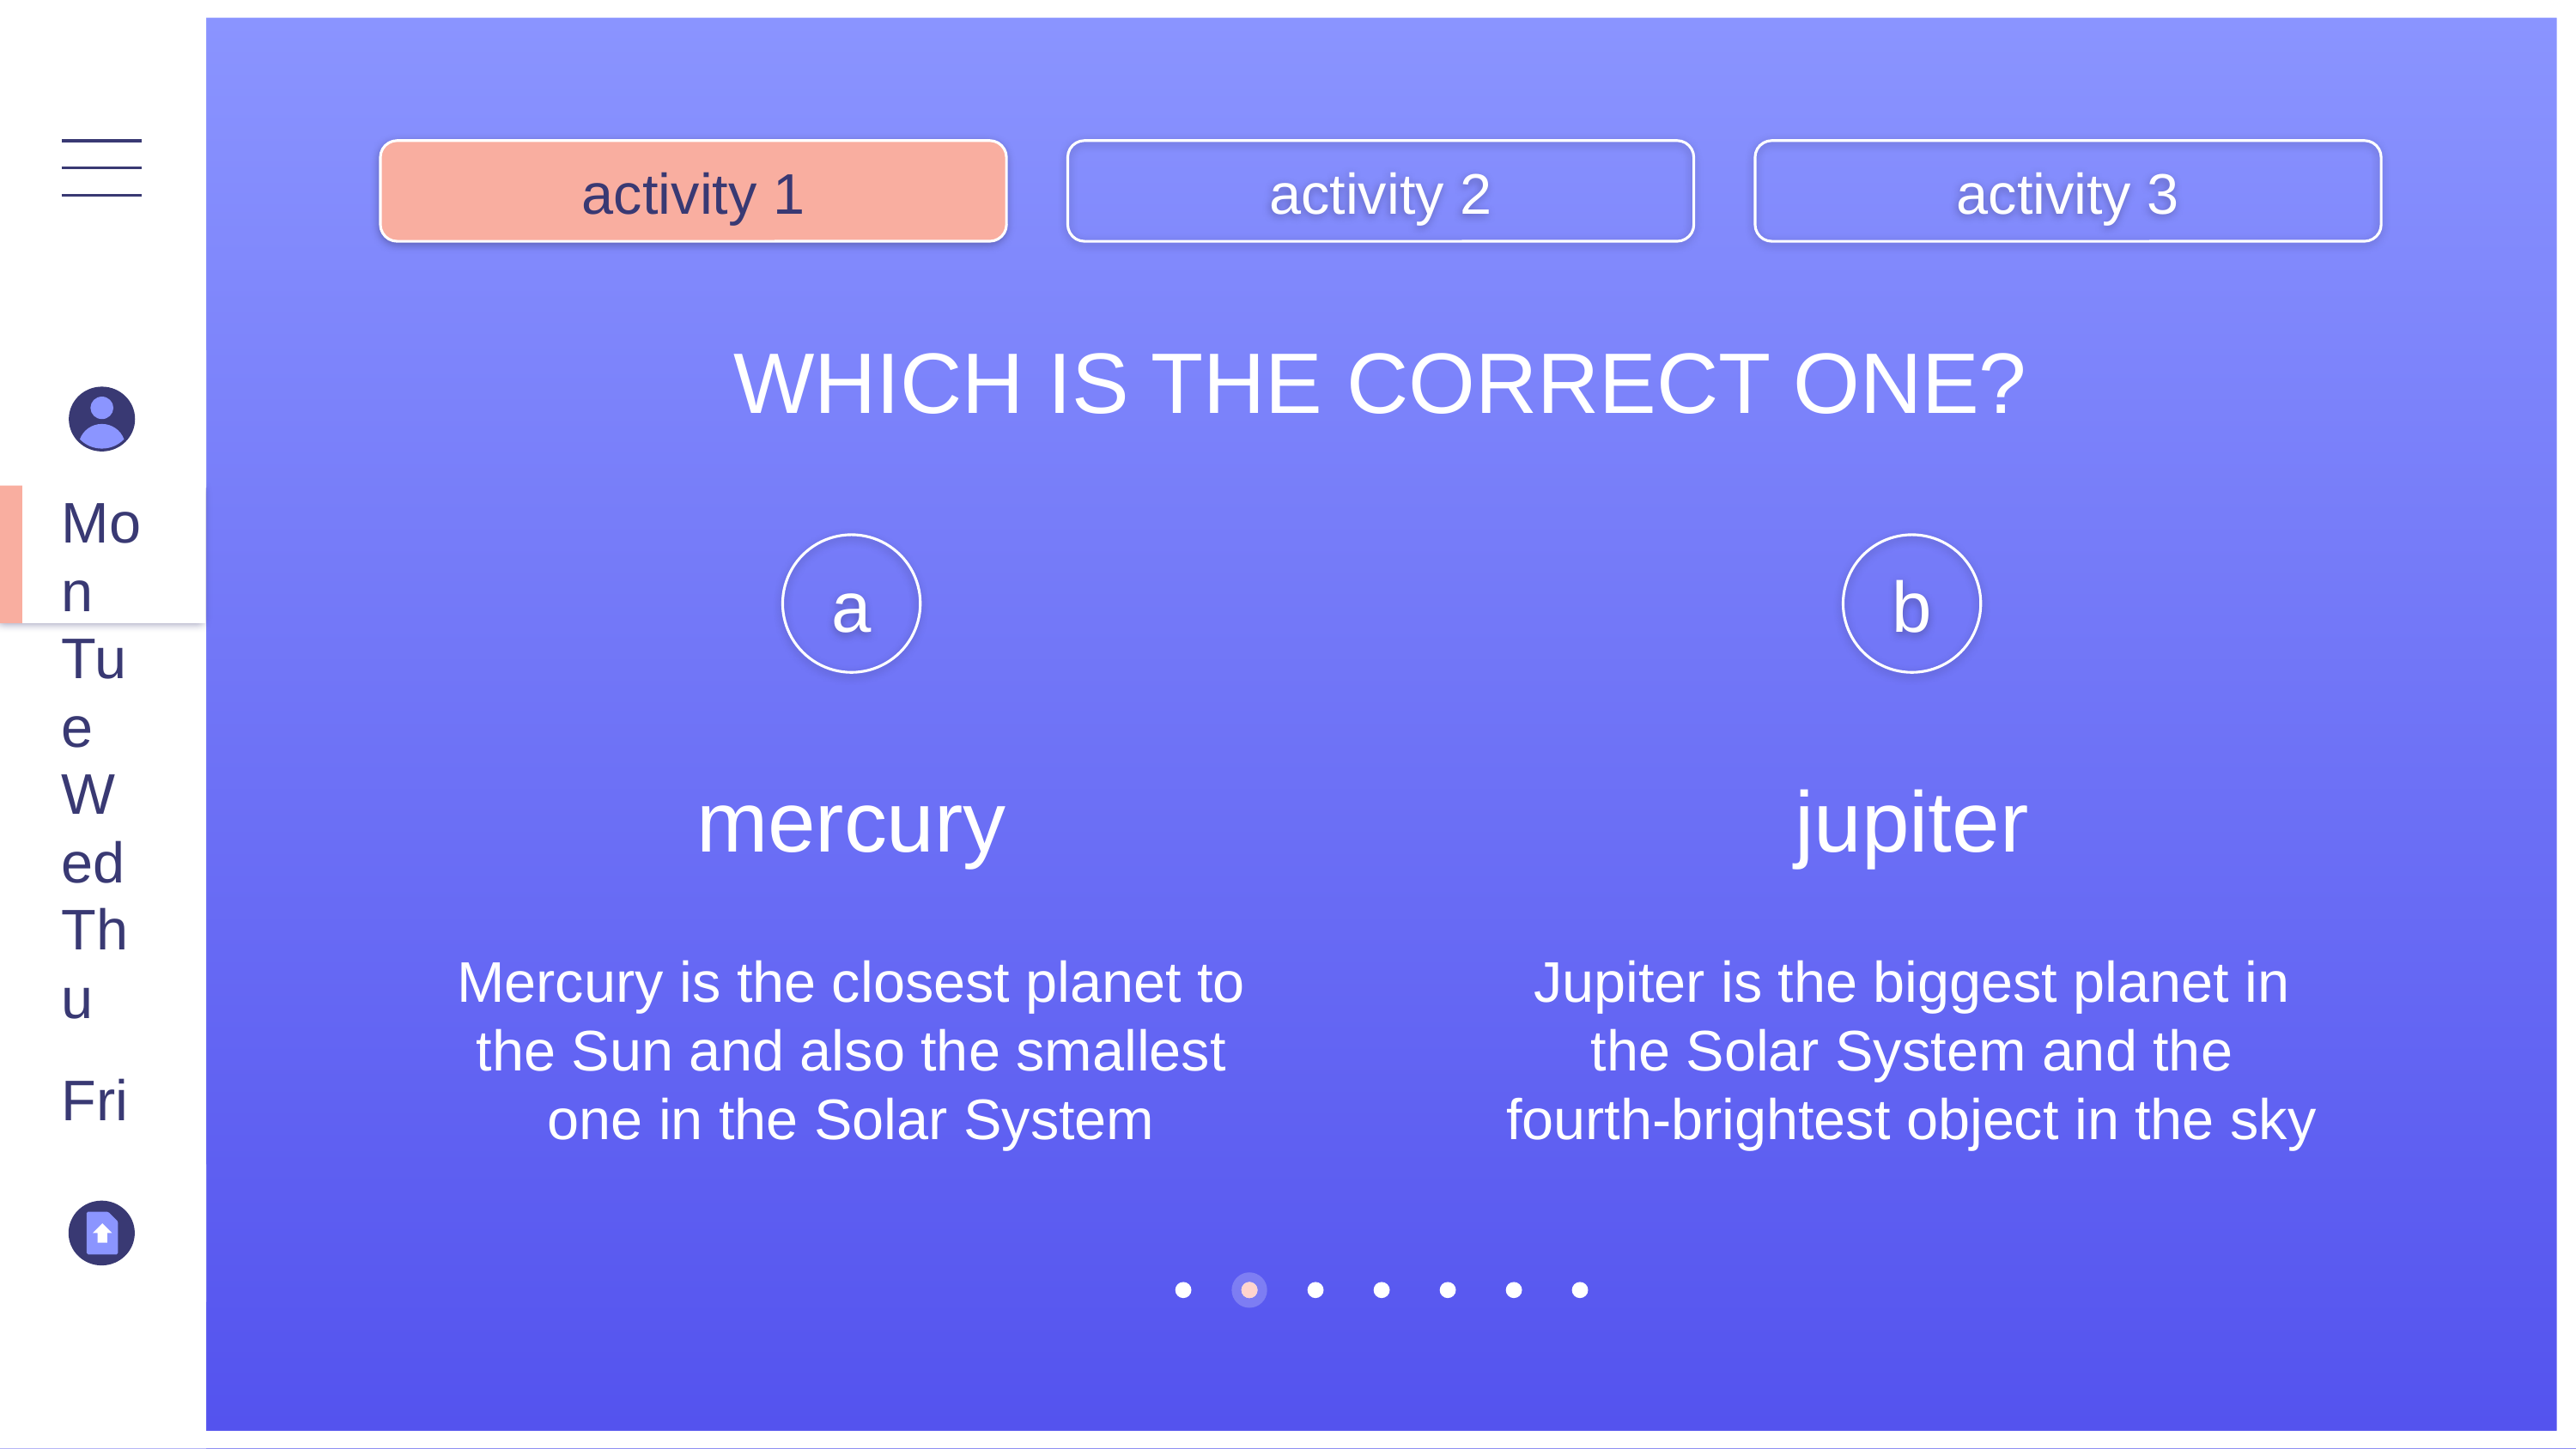

activity 1
activity 2
activity 3
# WHICH IS THE CORRECT ONE?

Mon
a
b

Tue
mercury
jupiter

Wed

Mercury is the closest planet to the Sun and also the smallest one in the Solar System
Jupiter is the biggest planet in the Solar System and the fourth-brightest object in the sky
Thu

Fri